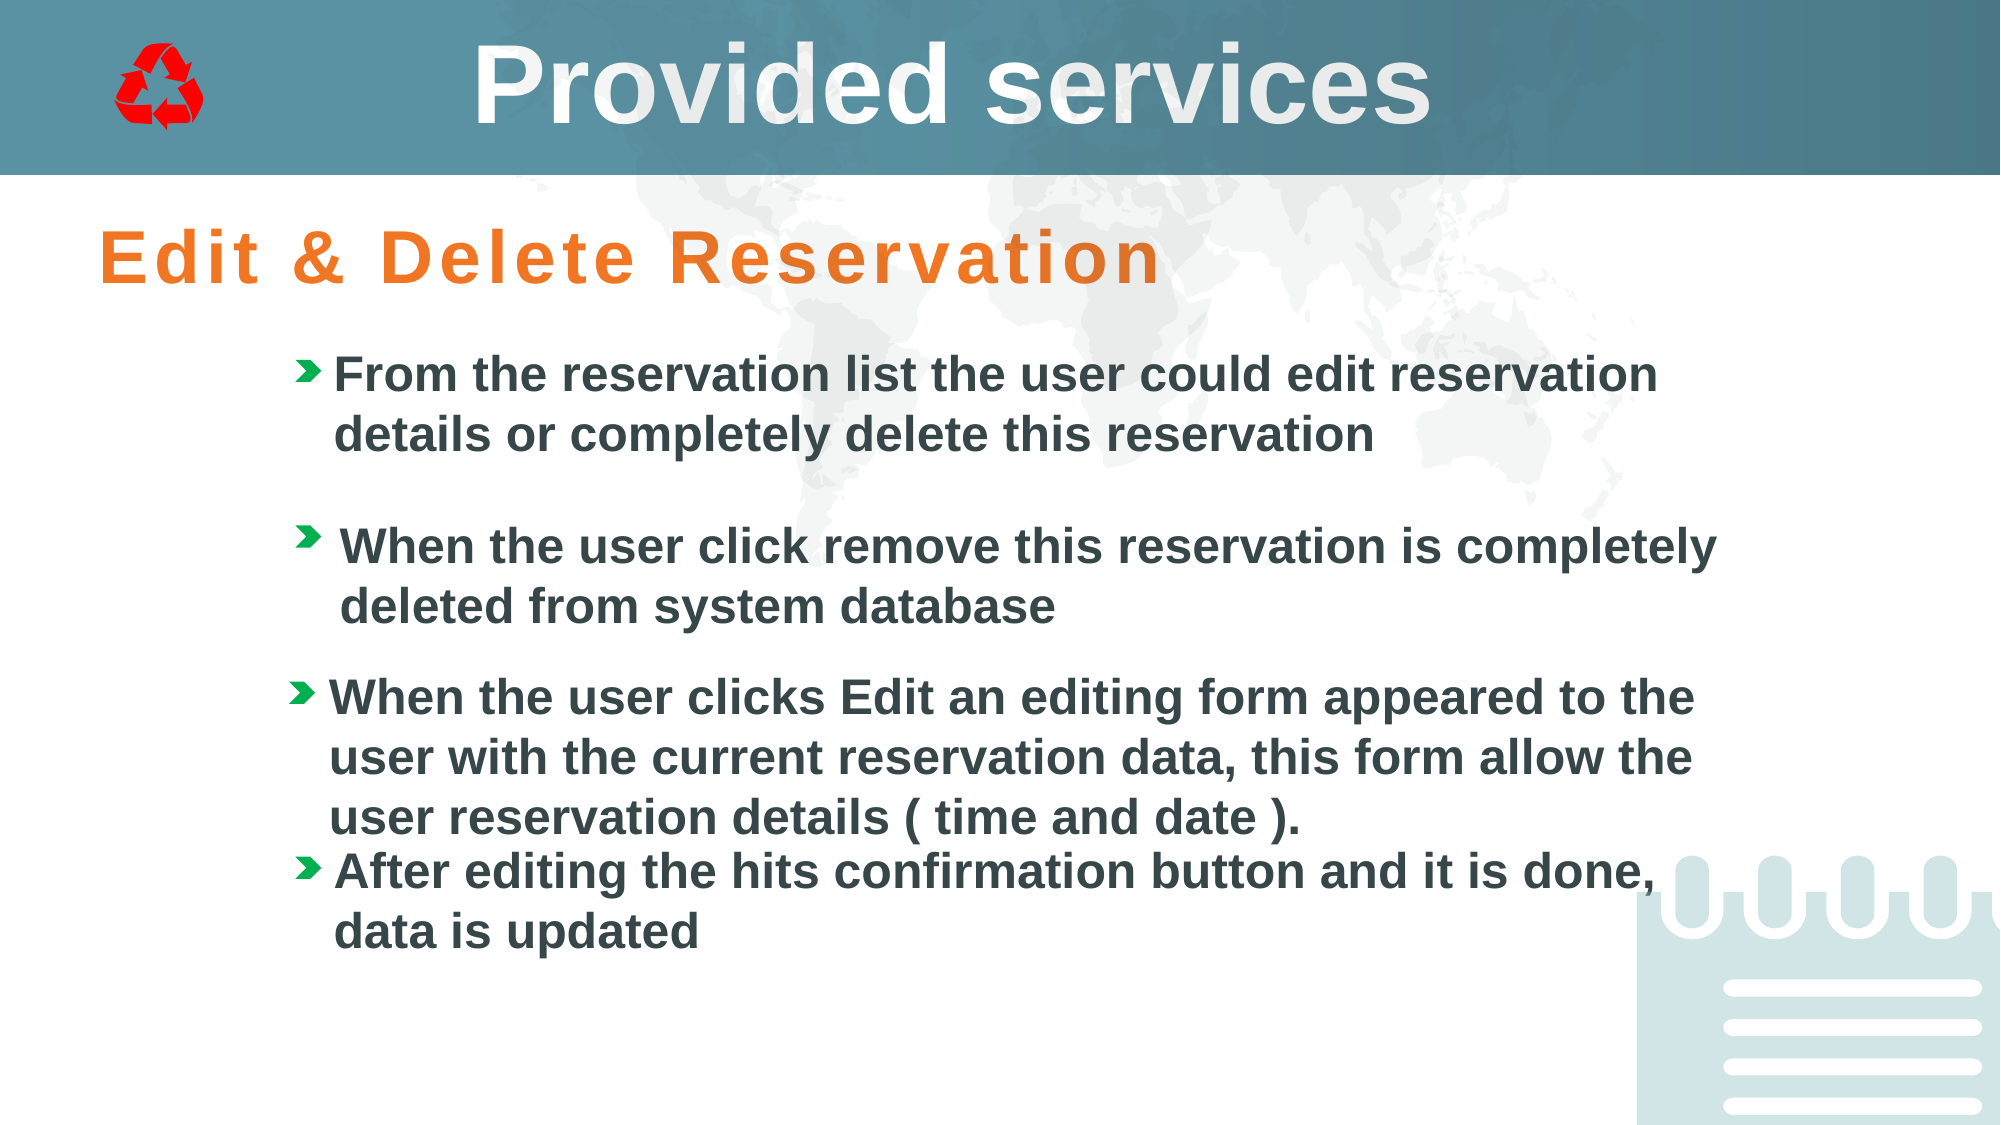

Provided services

Edit & Delete Reservation
From the reservation list the user could edit reservation details or completely delete this reservation

When the user click remove this reservation is completely deleted from system database

When the user clicks Edit an editing form appeared to the user with the current reservation data, this form allow the user reservation details ( time and date ).

After editing the hits confirmation button and it is done, data is updated